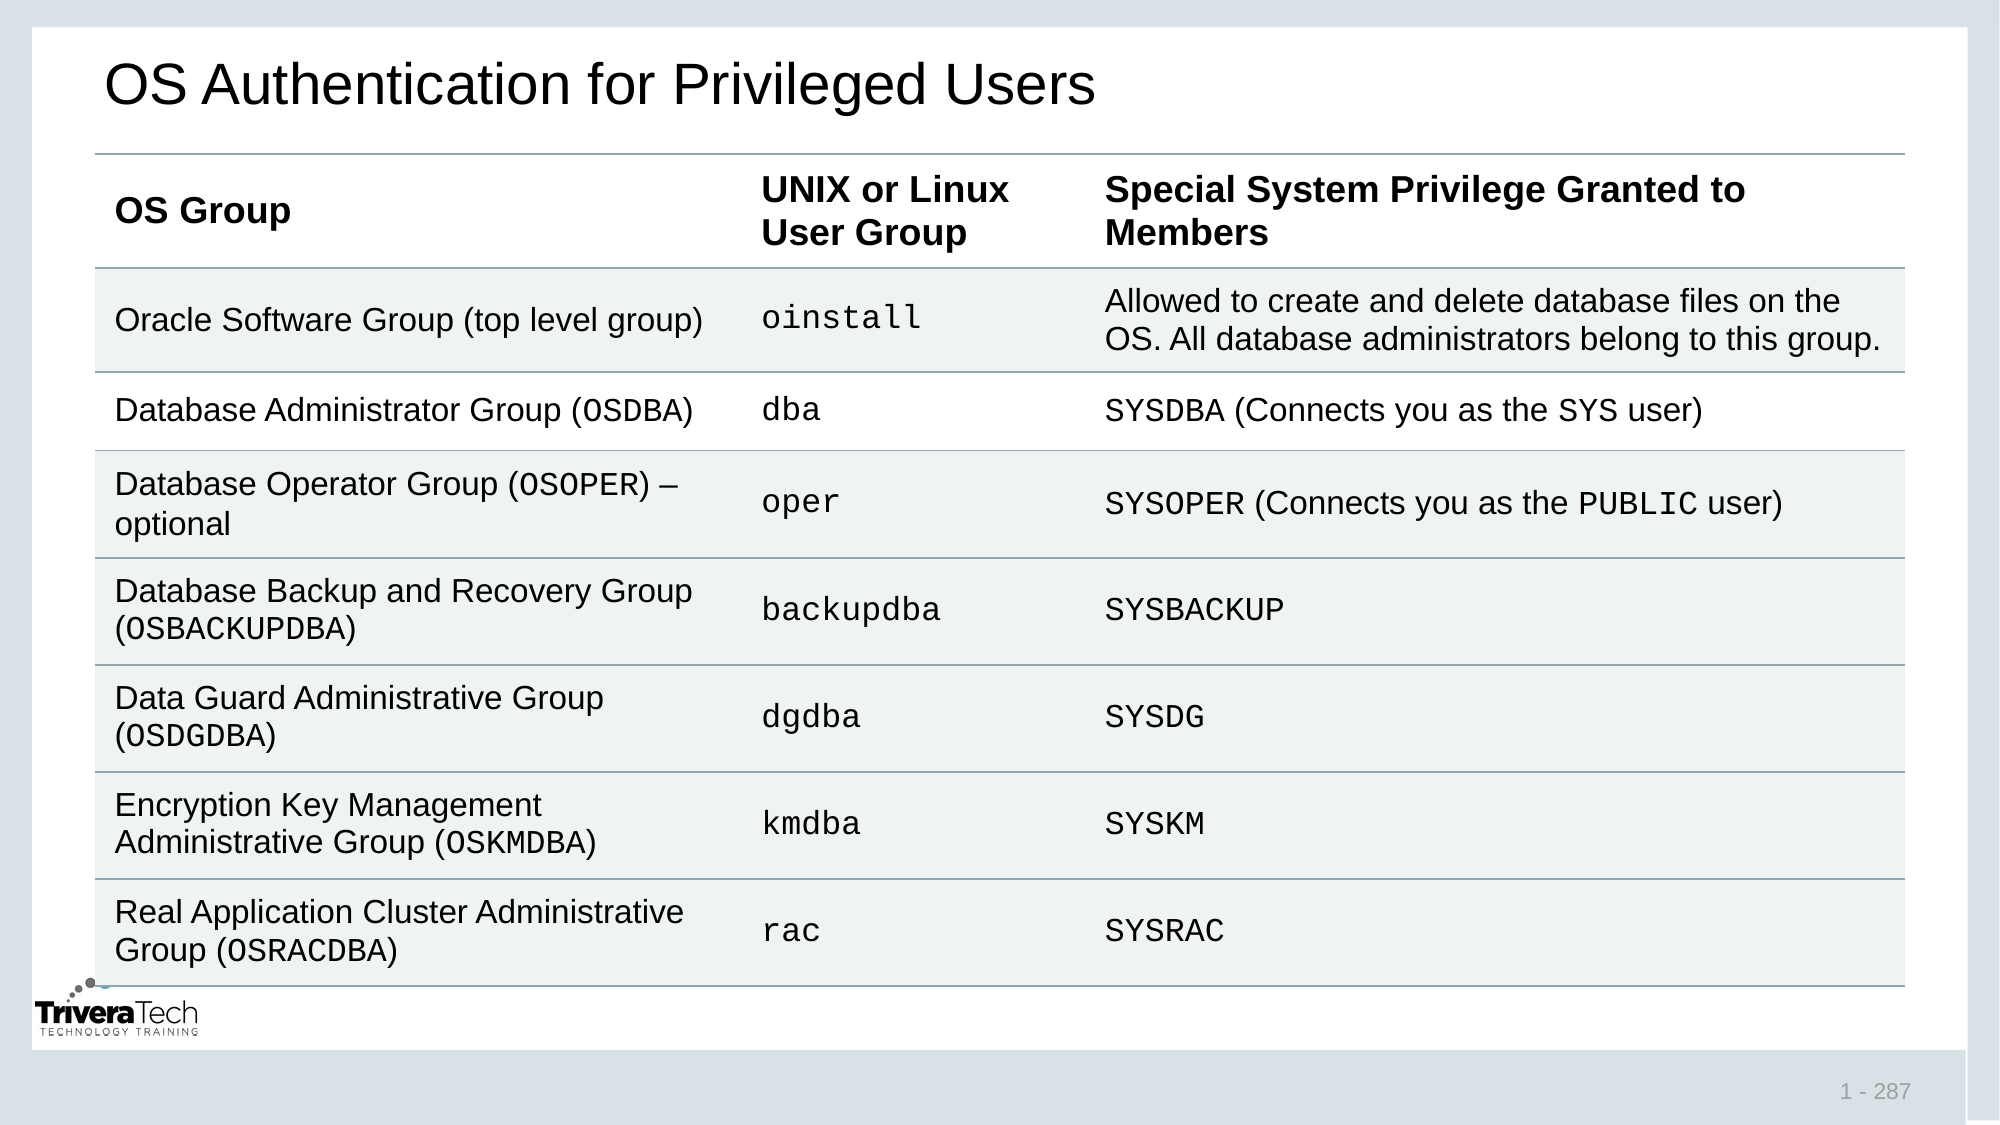

# OS Authentication for Privileged Users
| OS Group | UNIX or Linux User Group | Special System Privilege Granted to Members |
| --- | --- | --- |
| Oracle Software Group (top level group) | oinstall | Allowed to create and delete database files on the OS. All database administrators belong to this group. |
| Database Administrator Group (OSDBA) | dba | SYSDBA (Connects you as the SYS user) |
| Database Operator Group (OSOPER) – optional | oper | SYSOPER (Connects you as the PUBLIC user) |
| Database Backup and Recovery Group (OSBACKUPDBA) | backupdba | SYSBACKUP |
| Data Guard Administrative Group (OSDGDBA) | dgdba | SYSDG |
| Encryption Key Management Administrative Group (OSKMDBA) | kmdba | SYSKM |
| Real Application Cluster Administrative Group (OSRACDBA) | rac | SYSRAC |